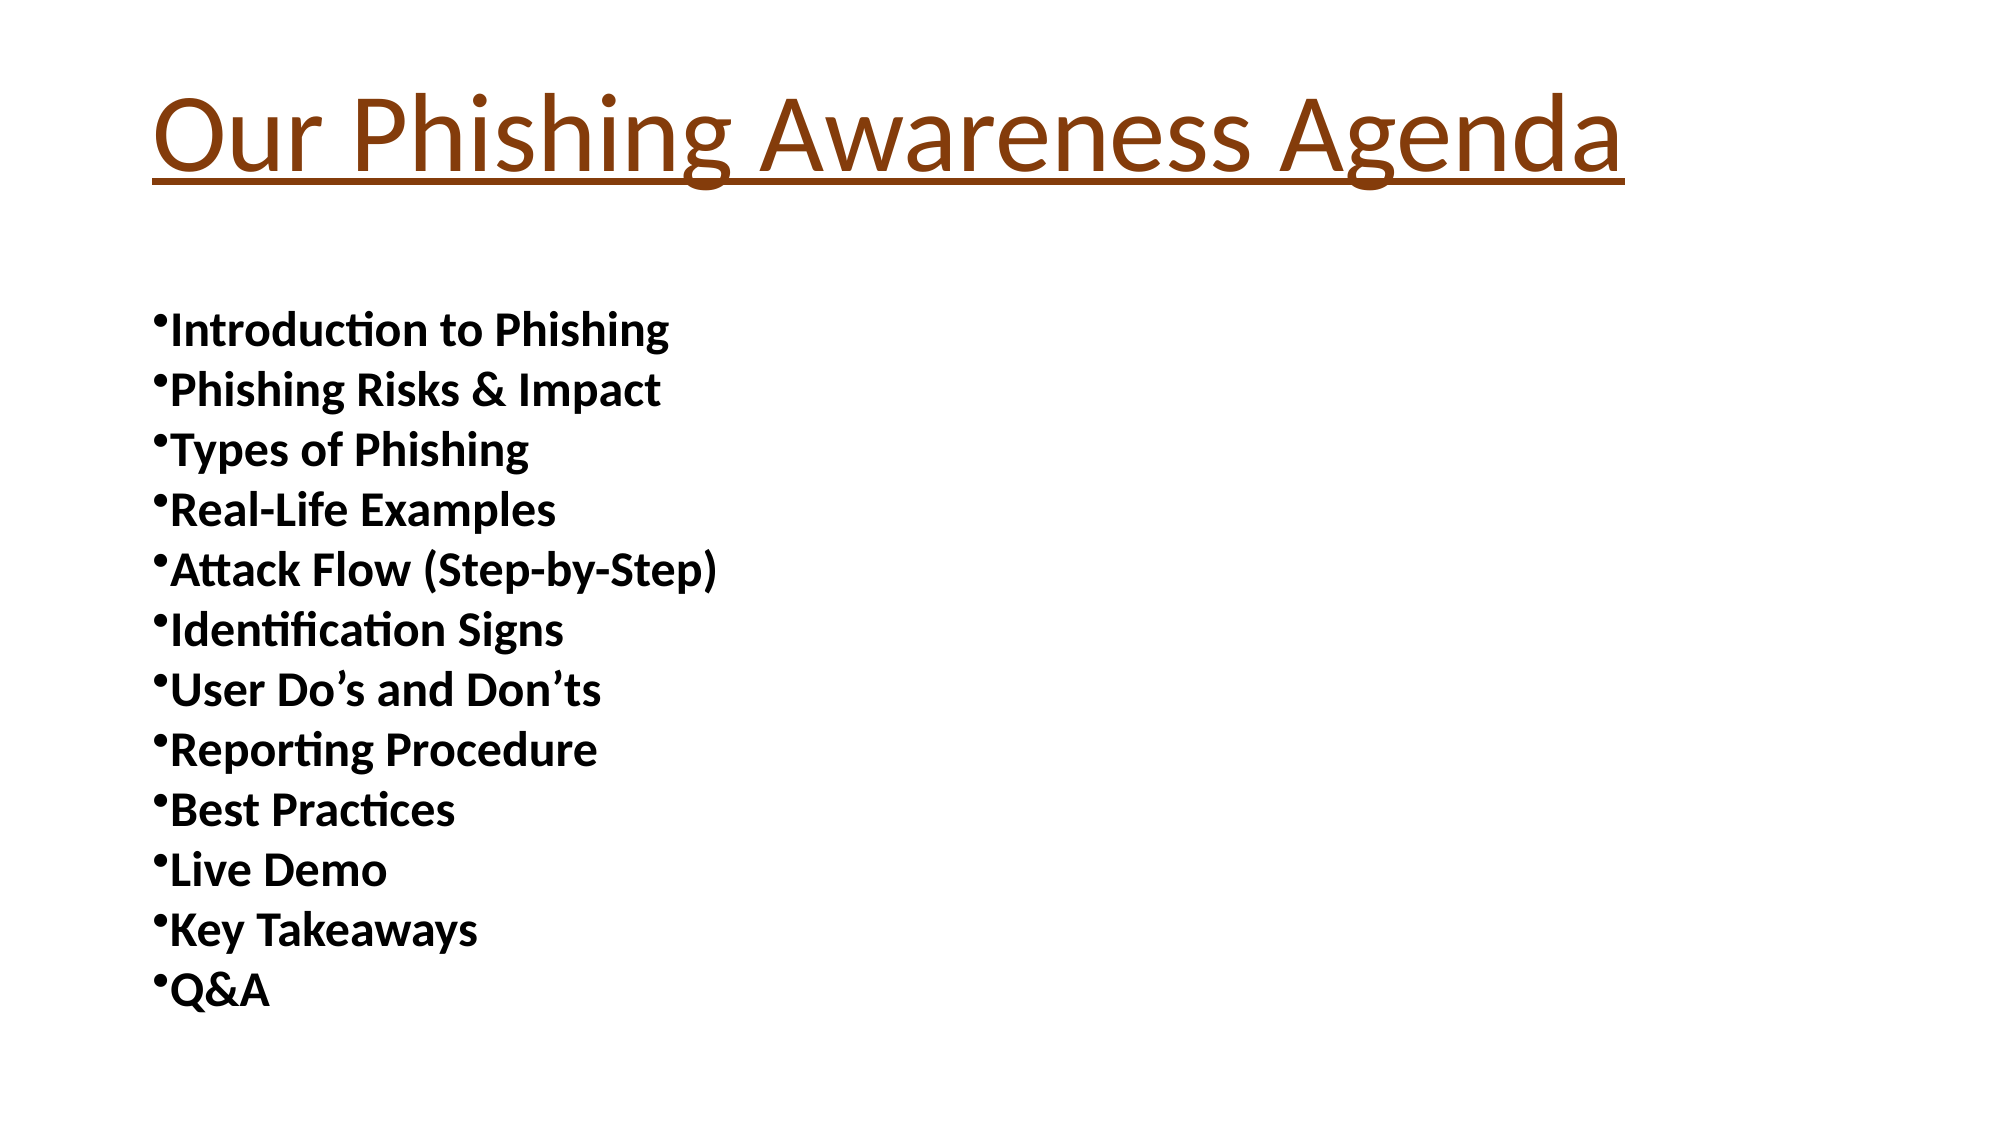

# Our Phishing Awareness Agenda
Introduction to Phishing
Phishing Risks & Impact
Types of Phishing
Real-Life Examples
Attack Flow (Step-by-Step)
Identification Signs
User Do’s and Don’ts
Reporting Procedure
Best Practices
Live Demo
Key Takeaways
Q&A